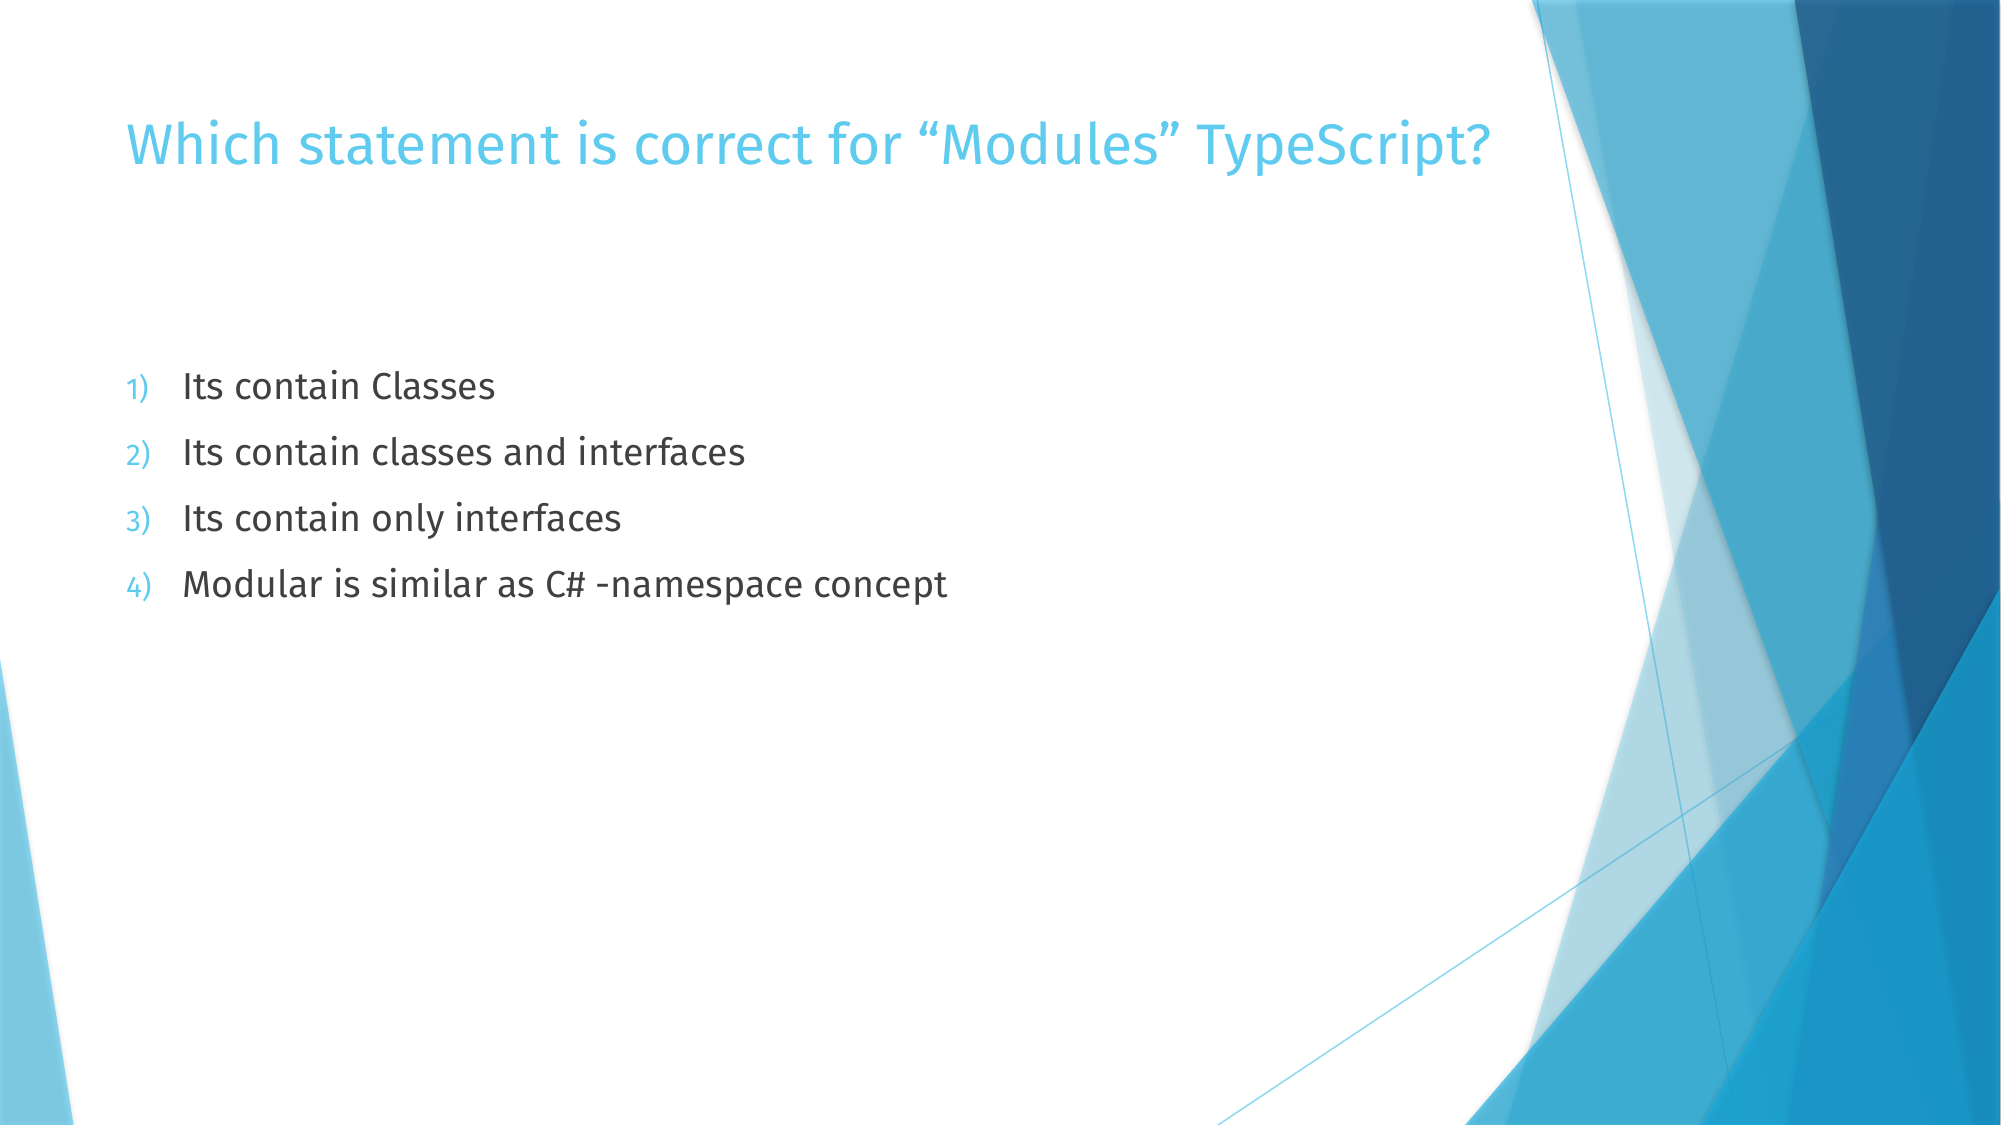

# Which statement is correct for “Modules” TypeScript?
Its contain Classes
Its contain classes and interfaces
Its contain only interfaces
Modular is similar as C# -namespace concept